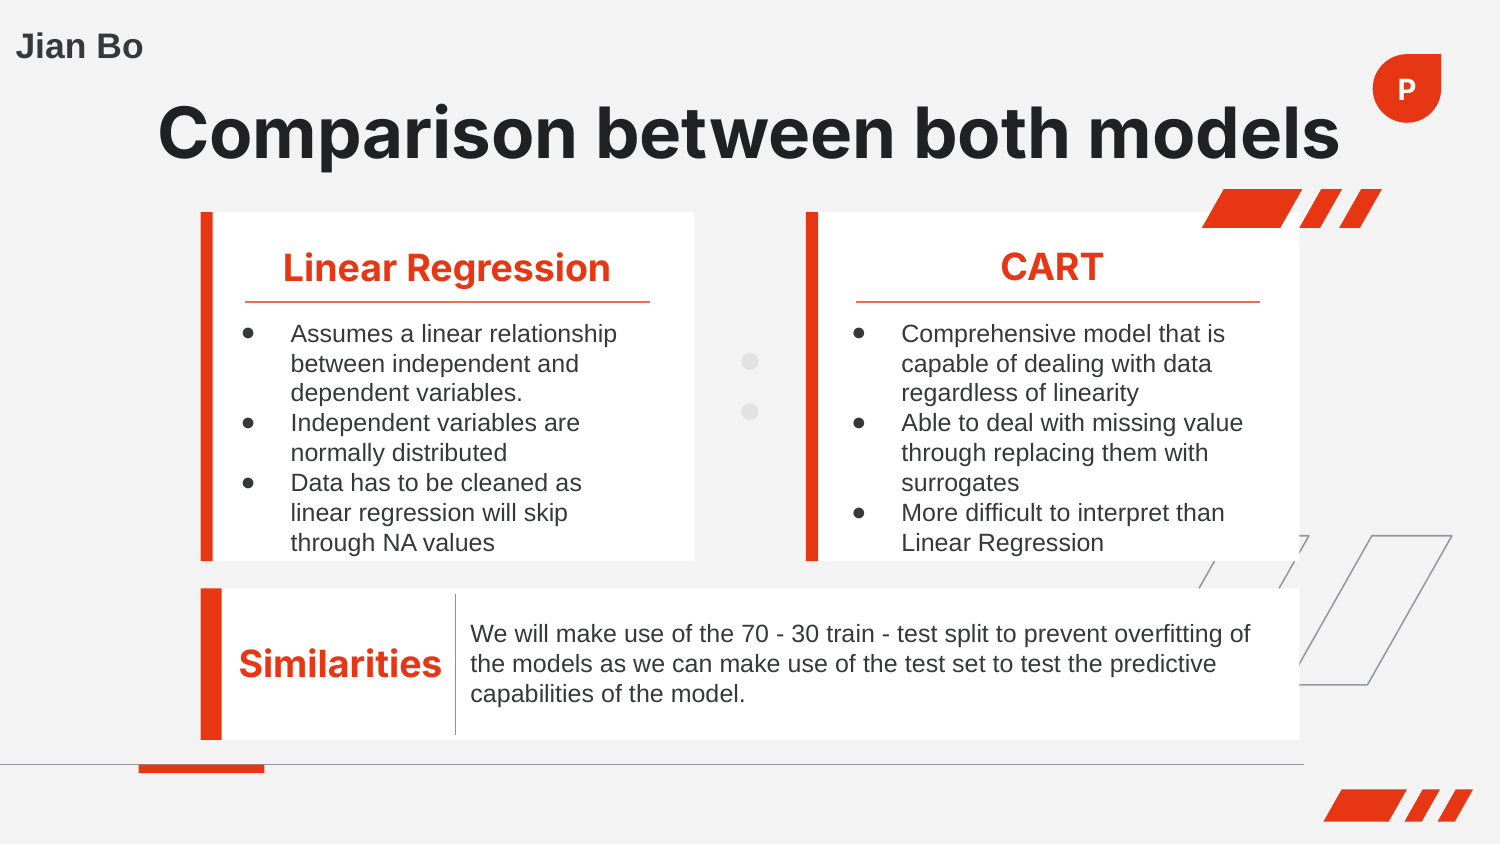

Jian Bo
P
# Comparison between both models

CART
Linear Regression
Assumes a linear relationship between independent and dependent variables.
Independent variables are normally distributed
Data has to be cleaned as linear regression will skip through NA values
Comprehensive model that is capable of dealing with data regardless of linearity
Able to deal with missing value through replacing them with surrogates
More difficult to interpret than Linear Regression

We will make use of the 70 - 30 train - test split to prevent overfitting of the models as we can make use of the test set to test the predictive capabilities of the model.
Similarities